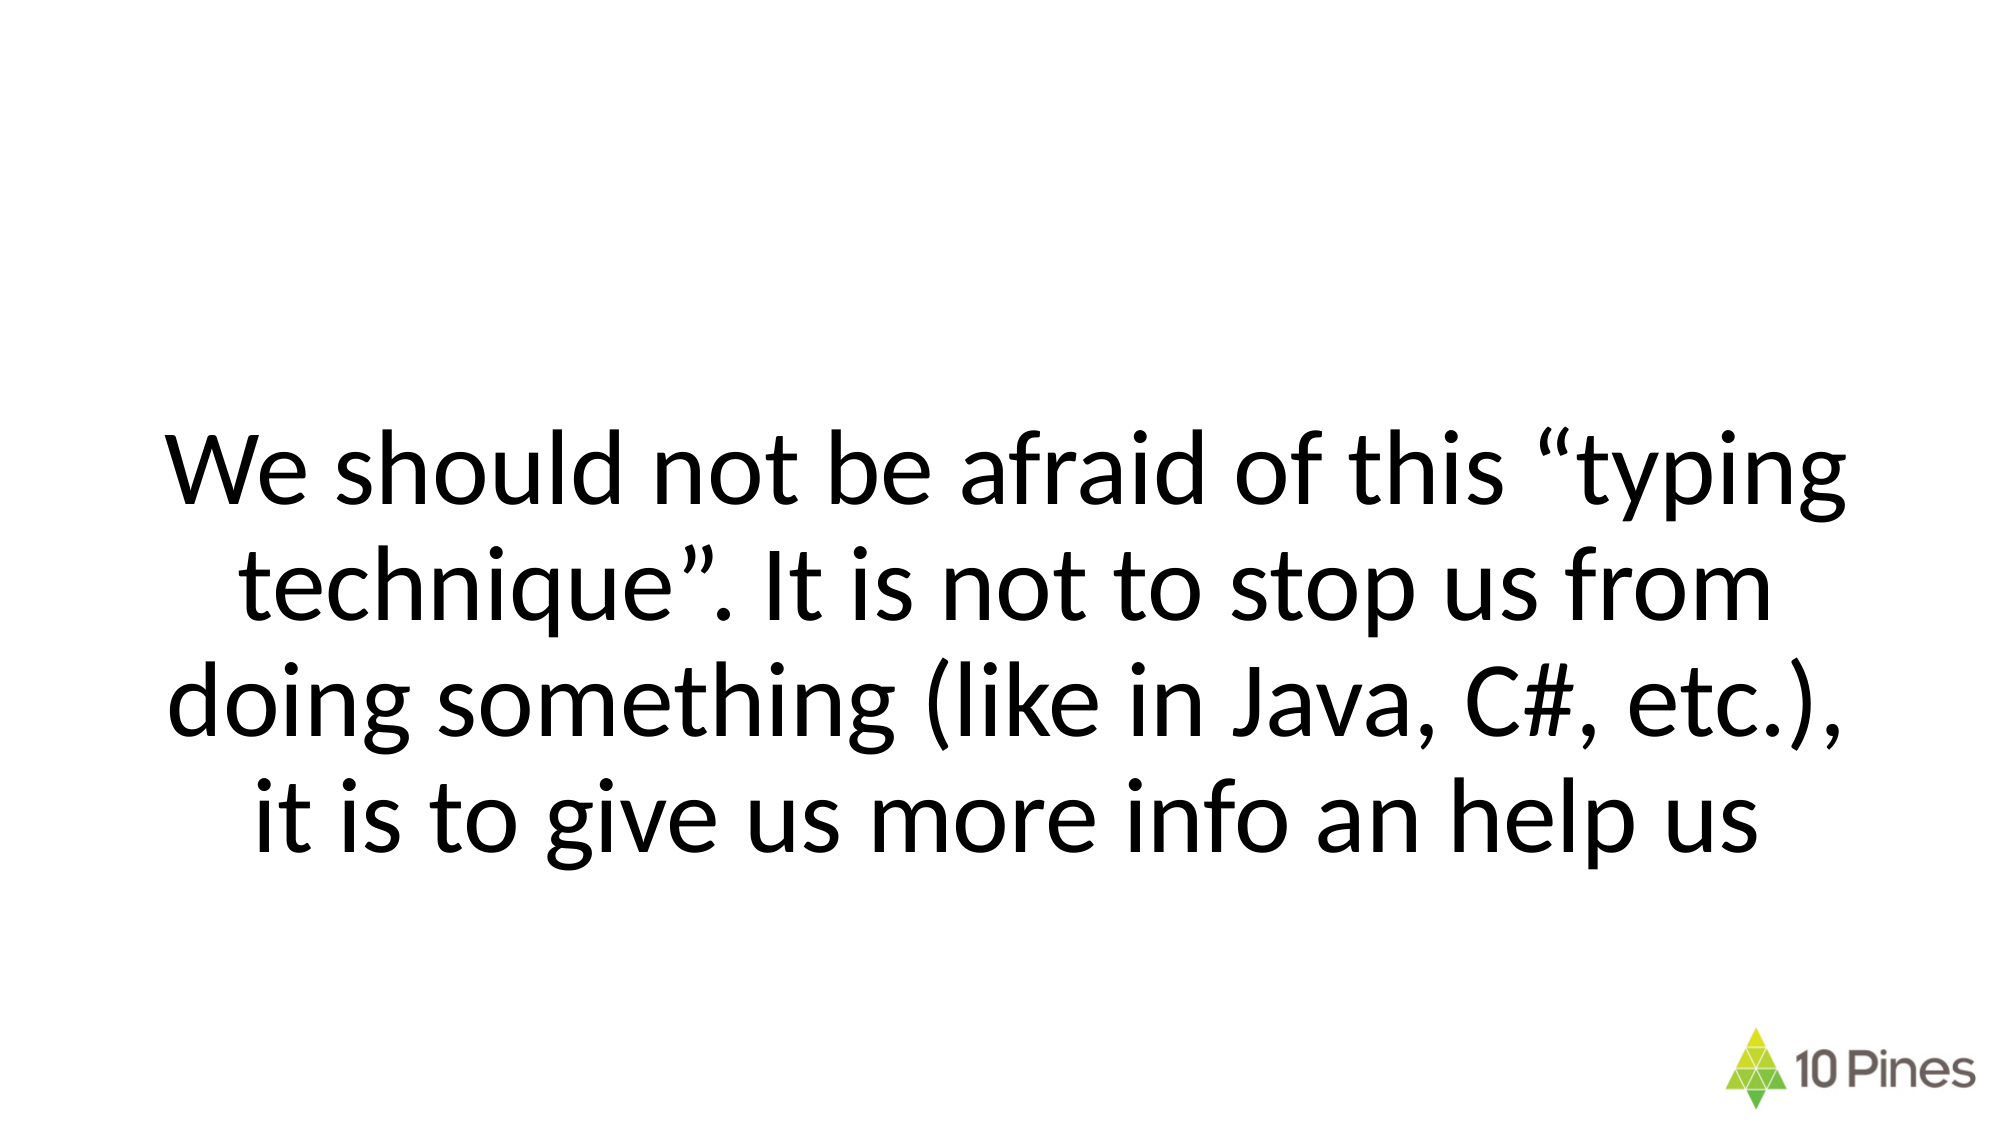

# We should not be afraid of this “typing technique”. It is not to stop us from doing something (like in Java, C#, etc.), it is to give us more info an help us